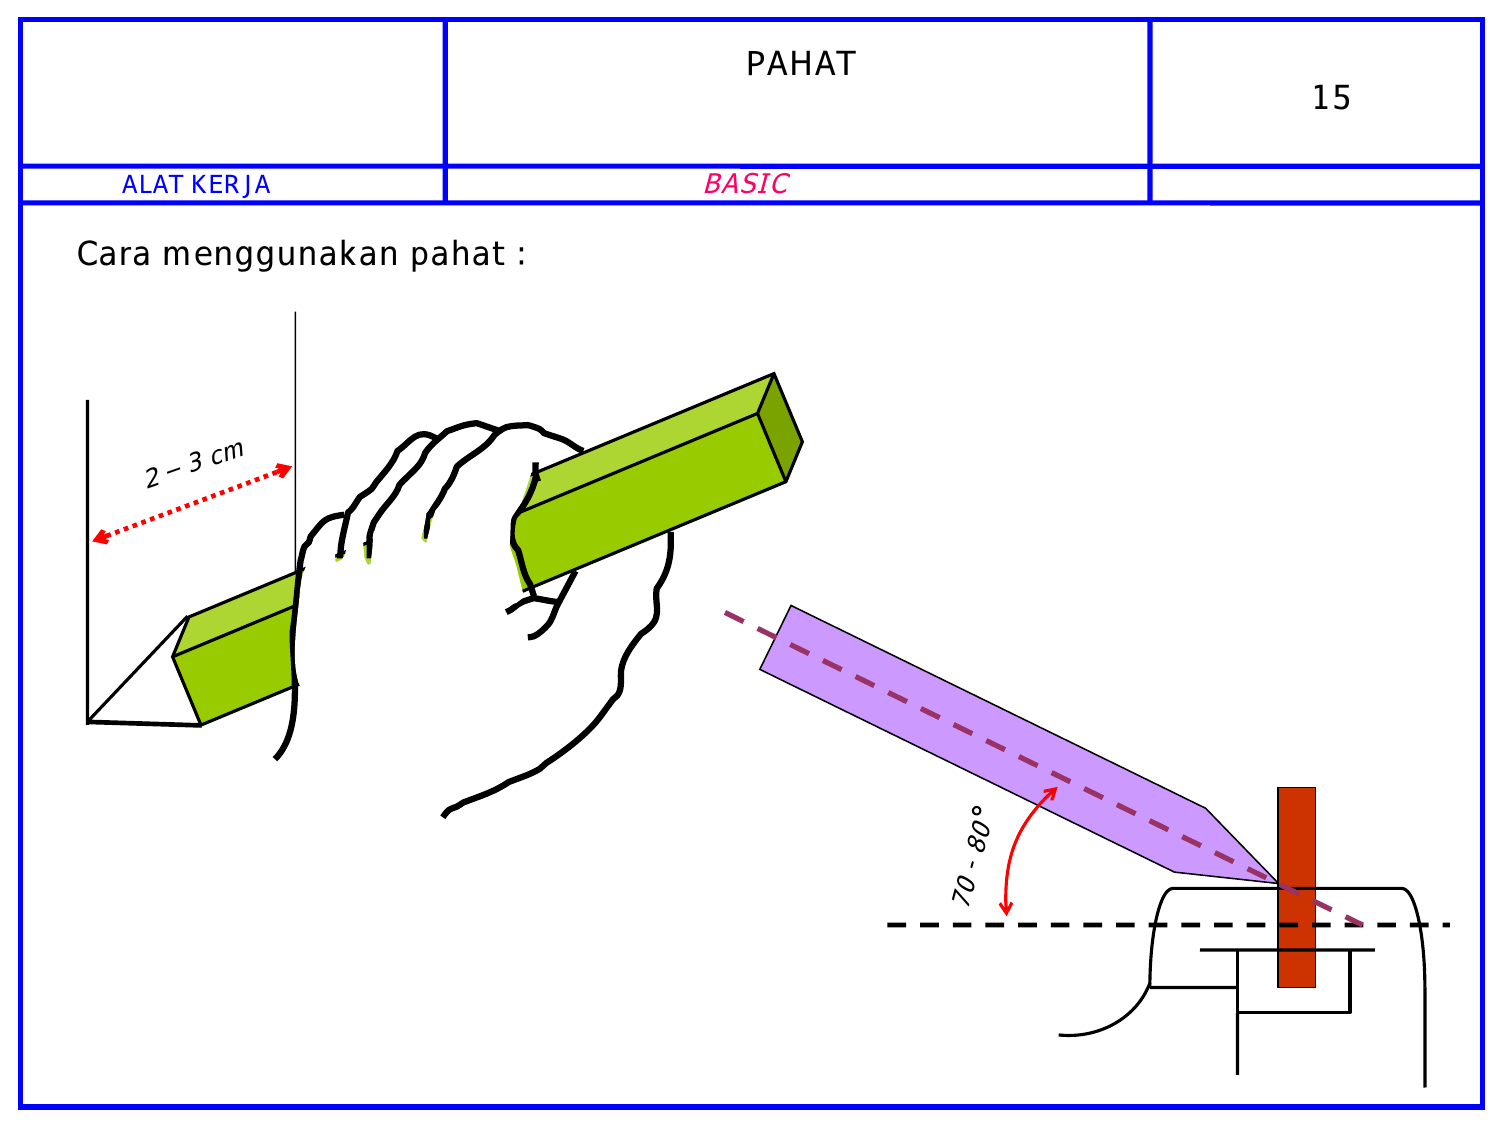

BASIC
ALAT KERJA

PAHAT
15

Cara menggunakan pahat :

2 – 3 cm

70 - 80